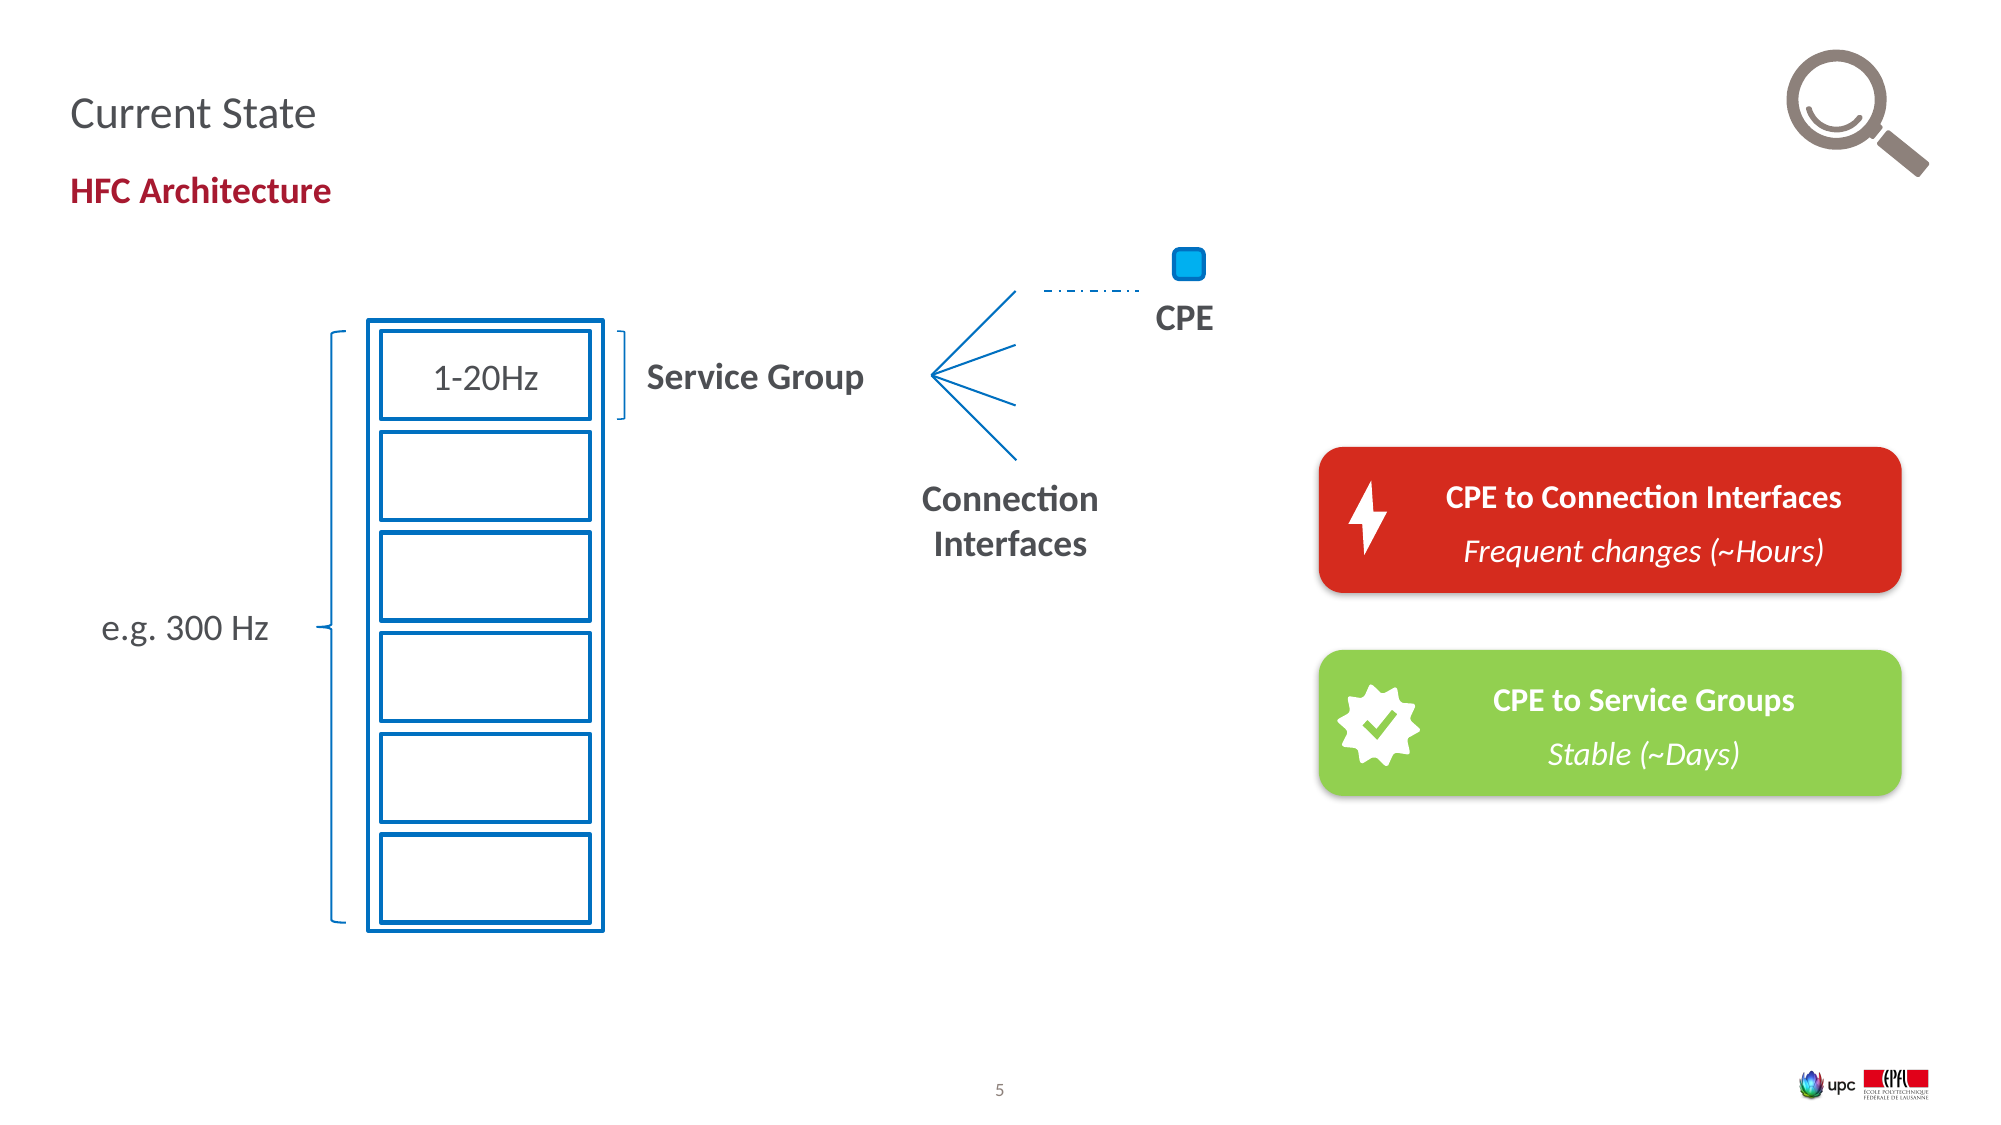

# Current State

HFC Architecture

CPE

1-20Hz

Service Group
Connection Interfaces
e.g. 300 Hz

CPE to Connection Interfaces
Frequent changes (~Hours)

CPE to Service Groups
Stable (~Days)